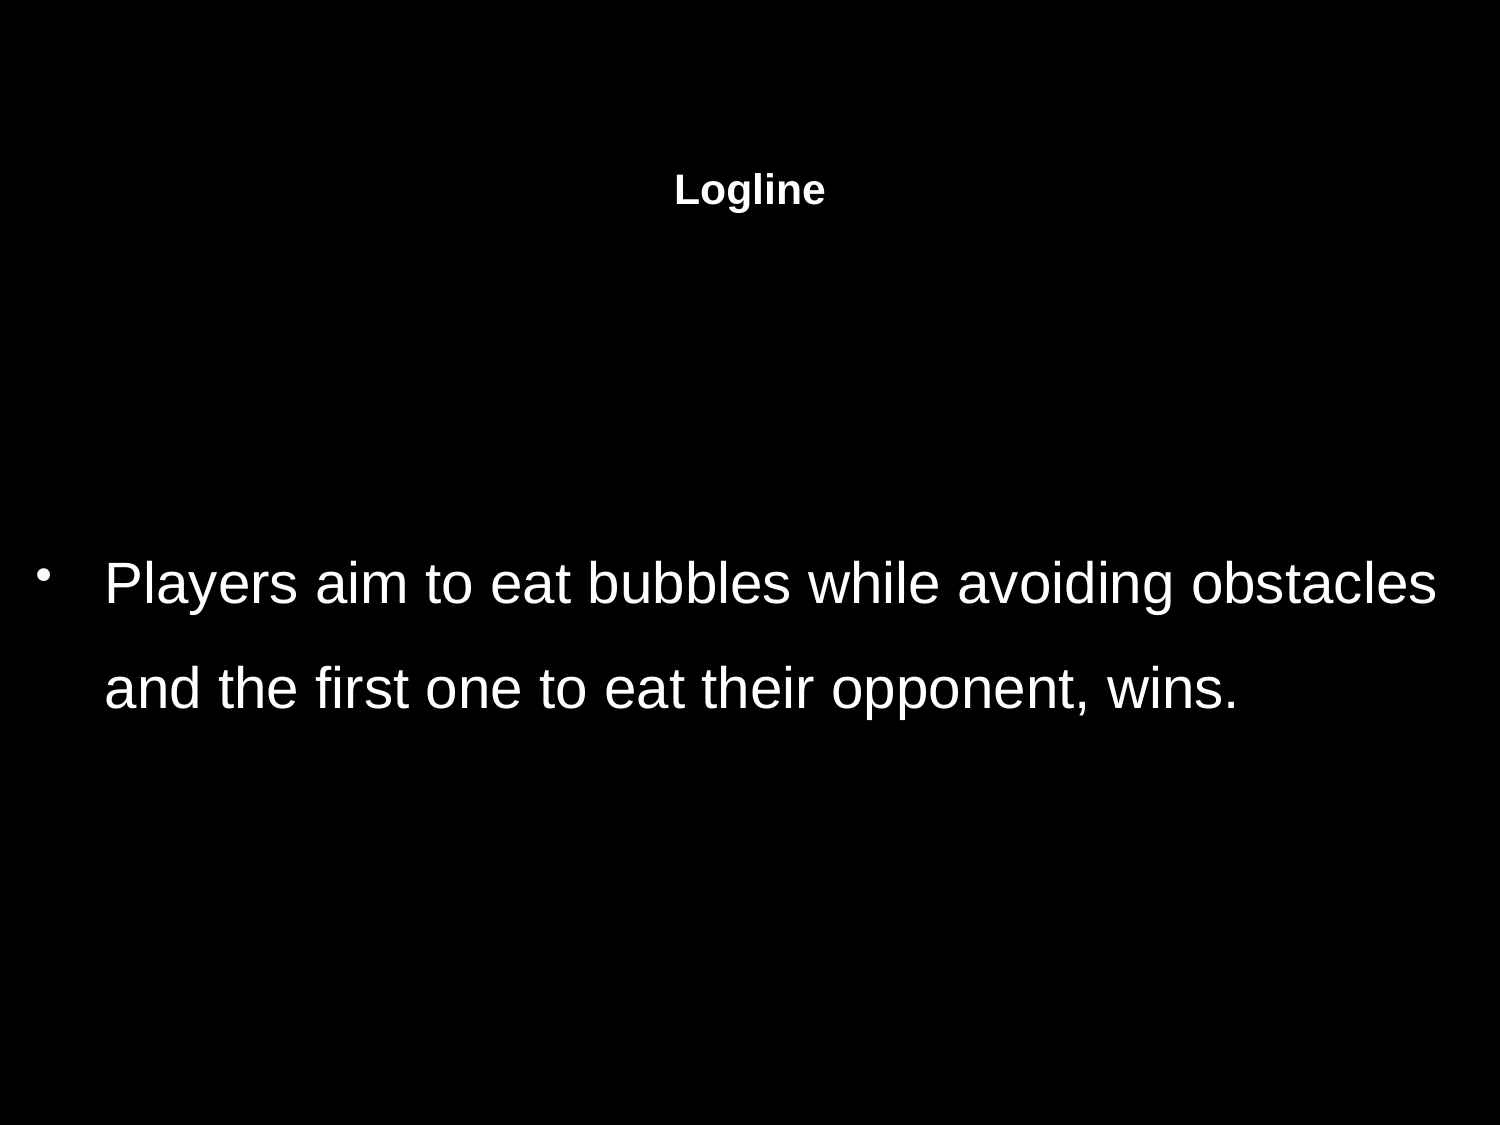

# Logline

Players aim to eat bubbles while avoiding obstacles and the first one to eat their opponent, wins.